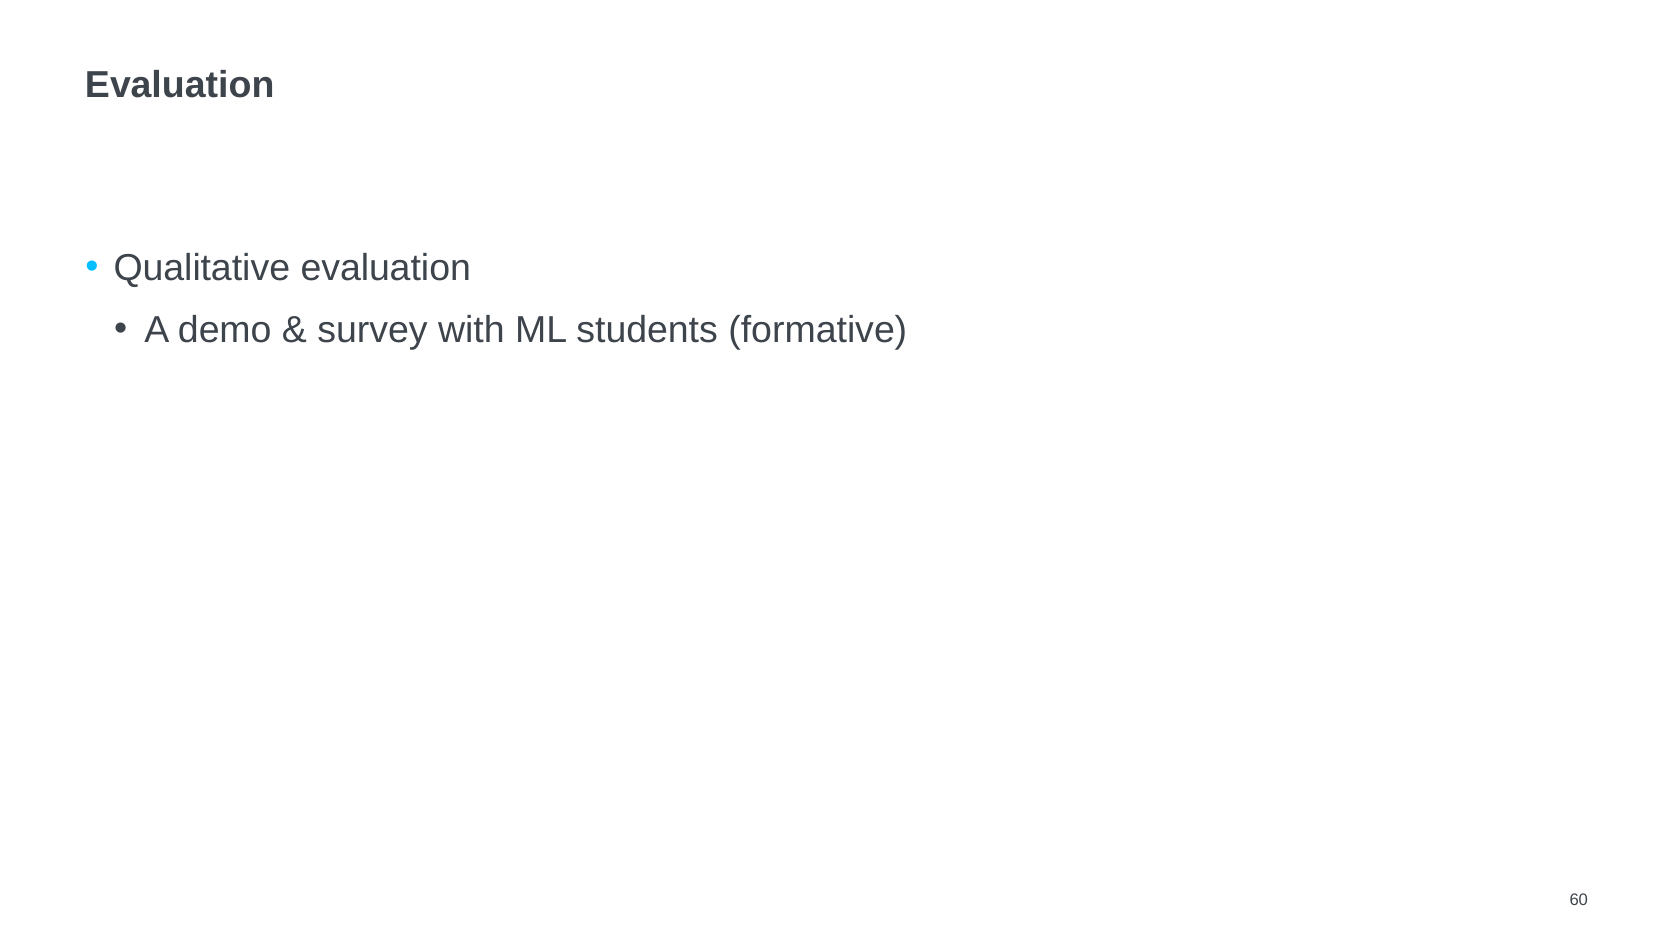

# Evaluation

Qualitative evaluation
A demo & survey with ML students (formative)
60